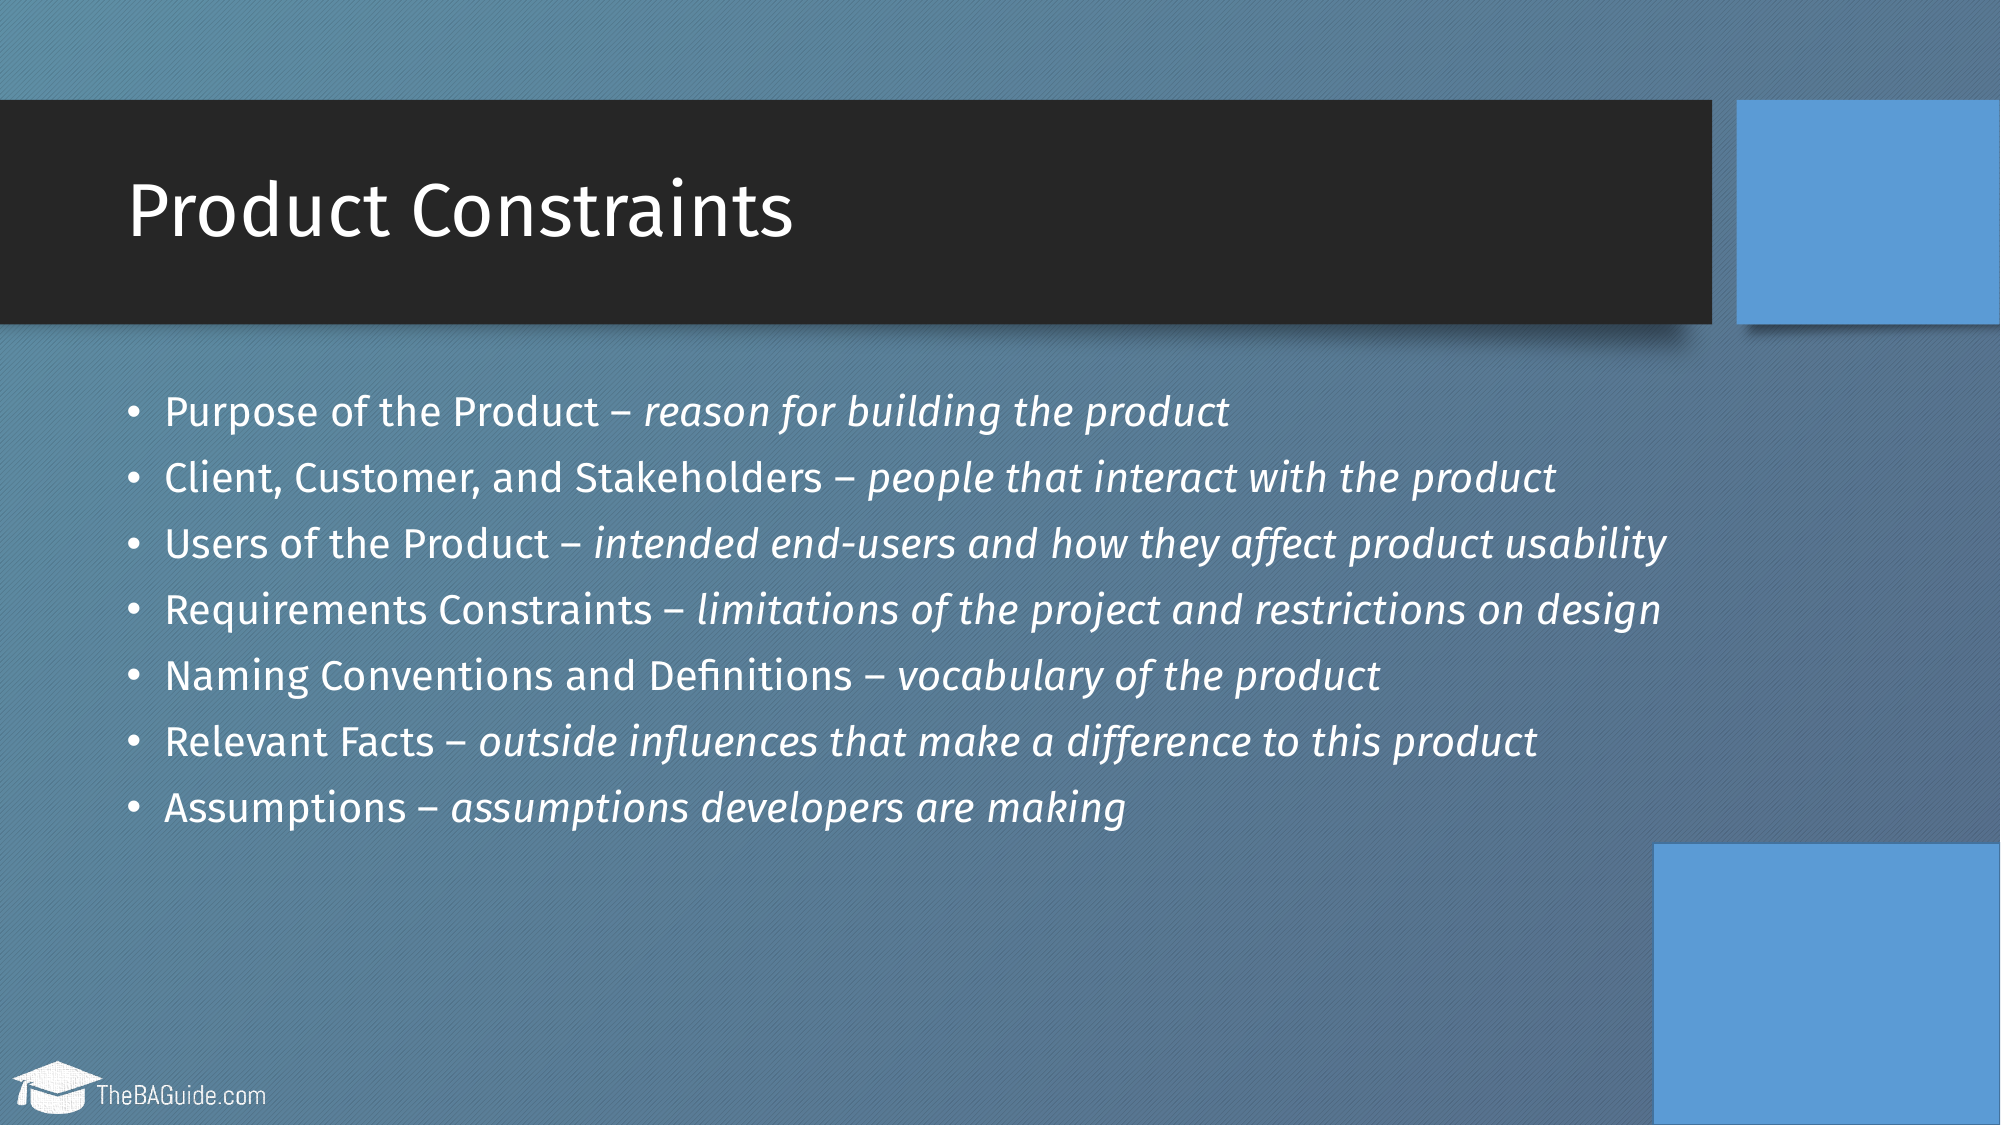

# Product Constraints
Purpose of the Product – reason for building the product
Client, Customer, and Stakeholders – people that interact with the product
Users of the Product – intended end-users and how they affect product usability
Requirements Constraints – limitations of the project and restrictions on design
Naming Conventions and Definitions – vocabulary of the product
Relevant Facts – outside influences that make a difference to this product
Assumptions – assumptions developers are making